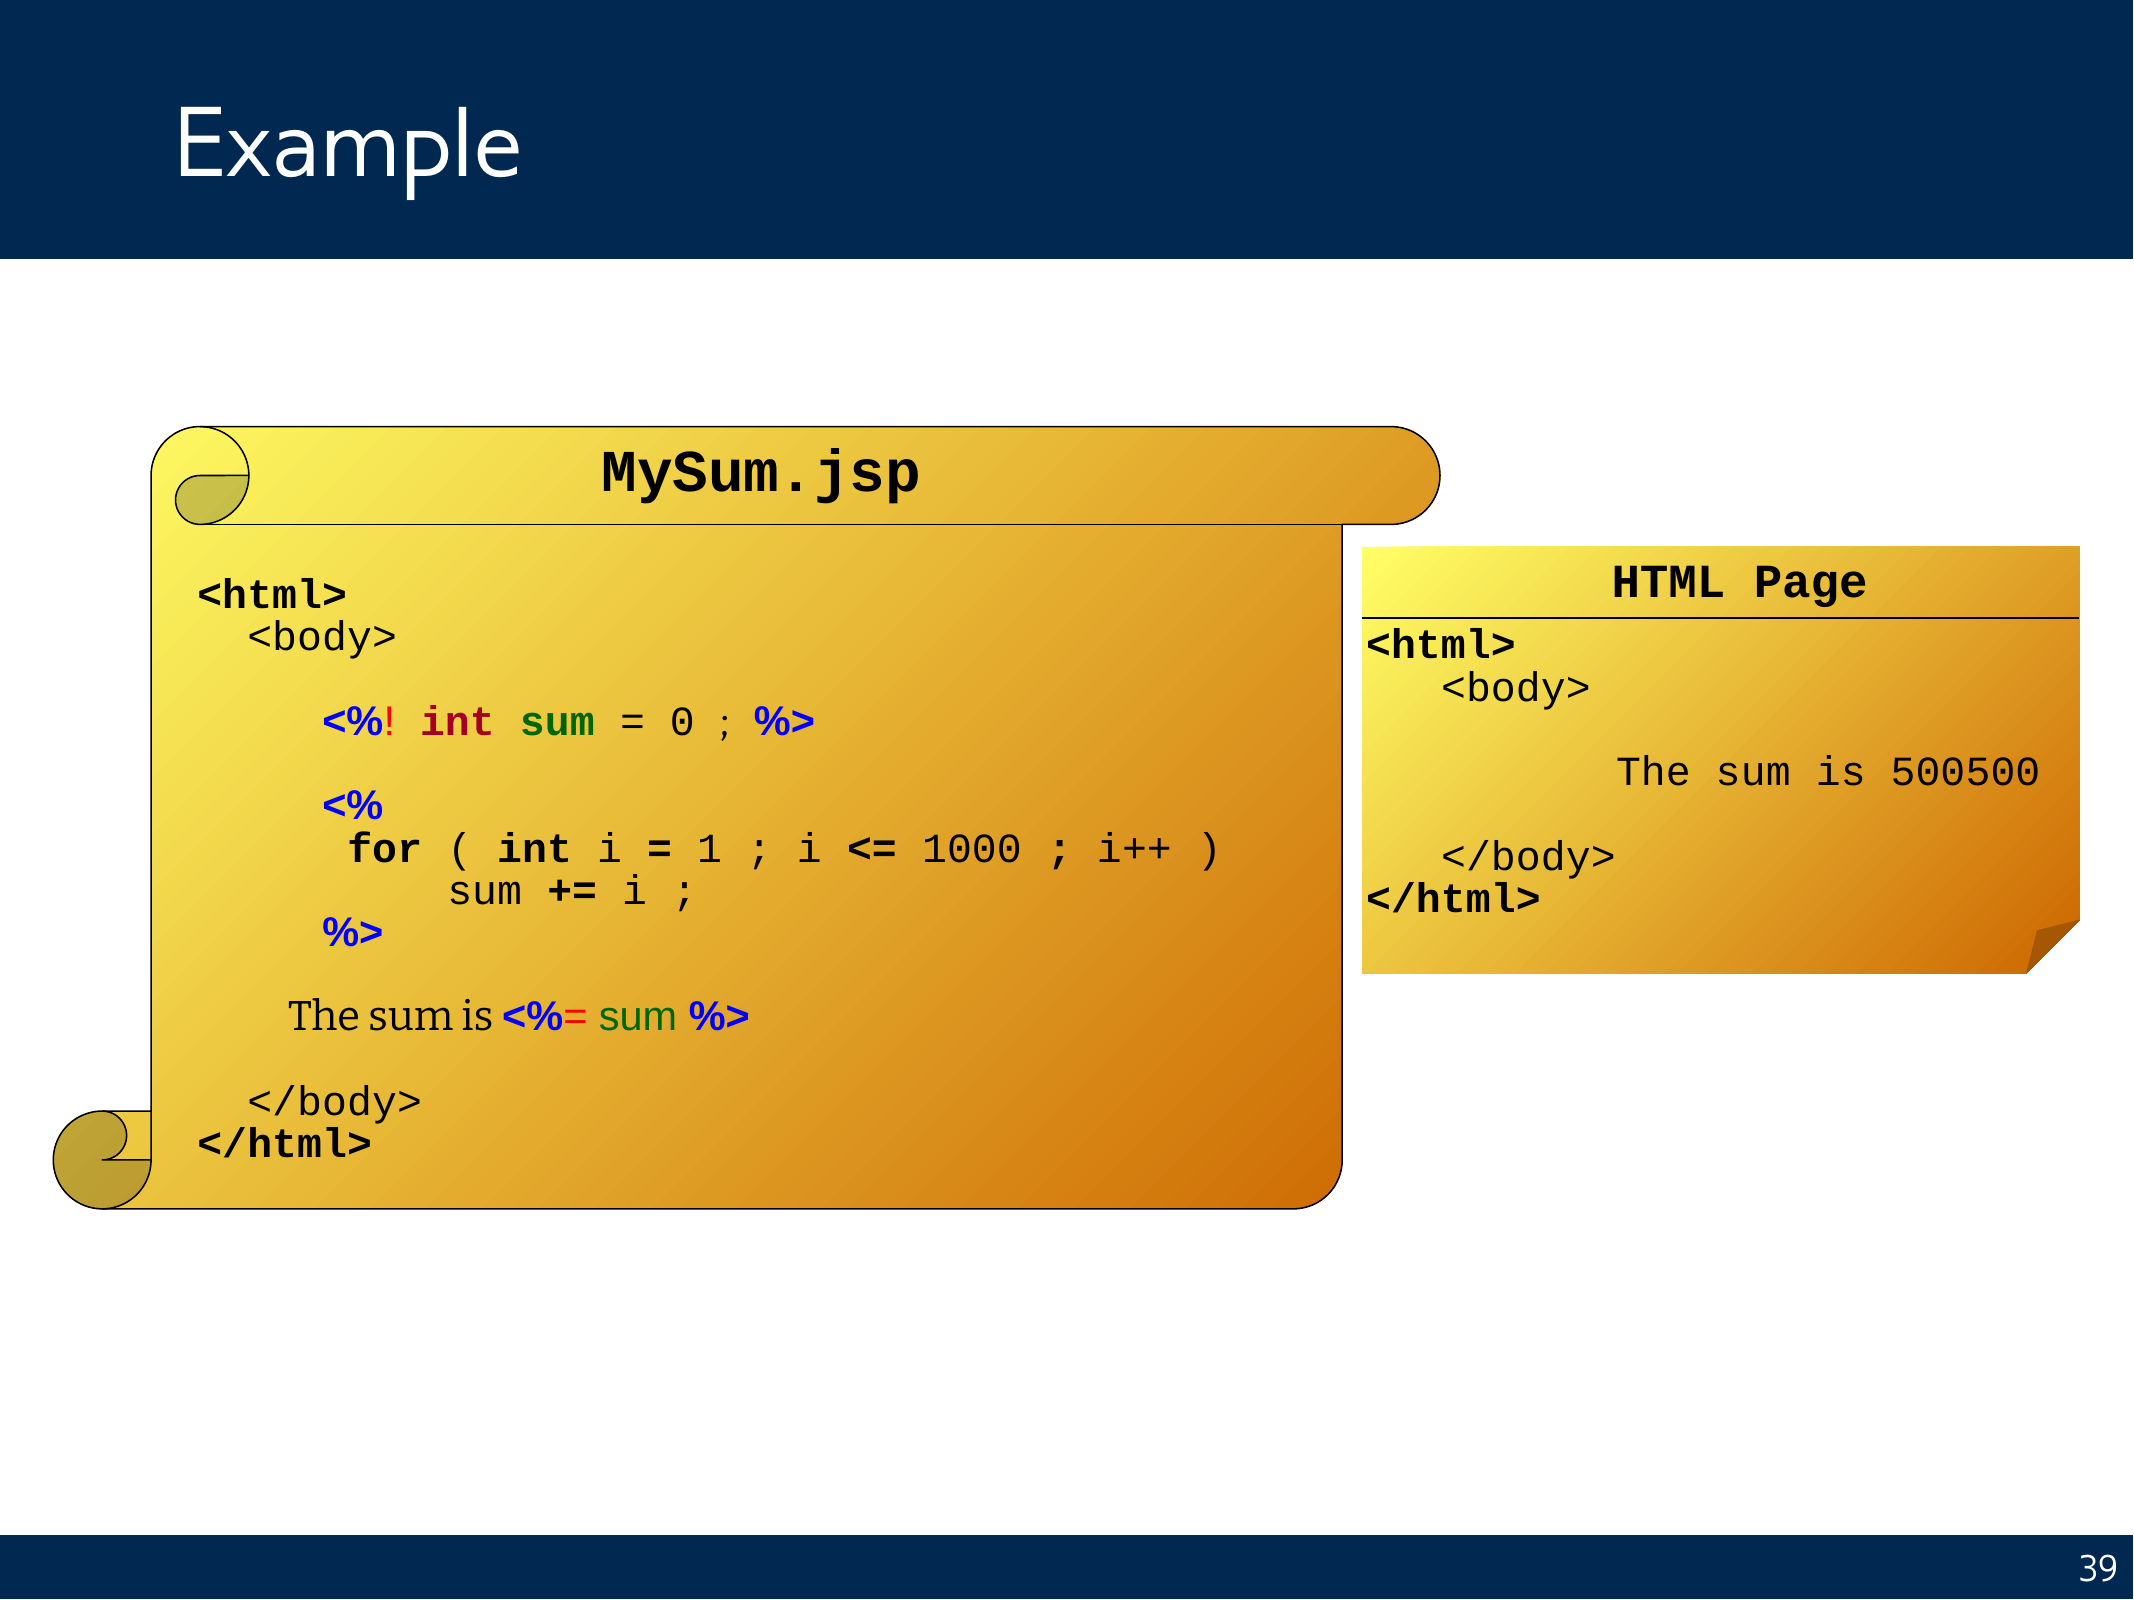

# Example

MySum.jsp

HTML Page

<html>
  <body>

     <%! int sum = 0 ; %>

     <%
	for ( int i = 1 ; i <= 1000 ; i++ )
	    sum += i ;
     %>

           The sum is <%= sum %>

  </body>
</html>
<html>
   <body>

          The sum is 500500

   </body>
</html>